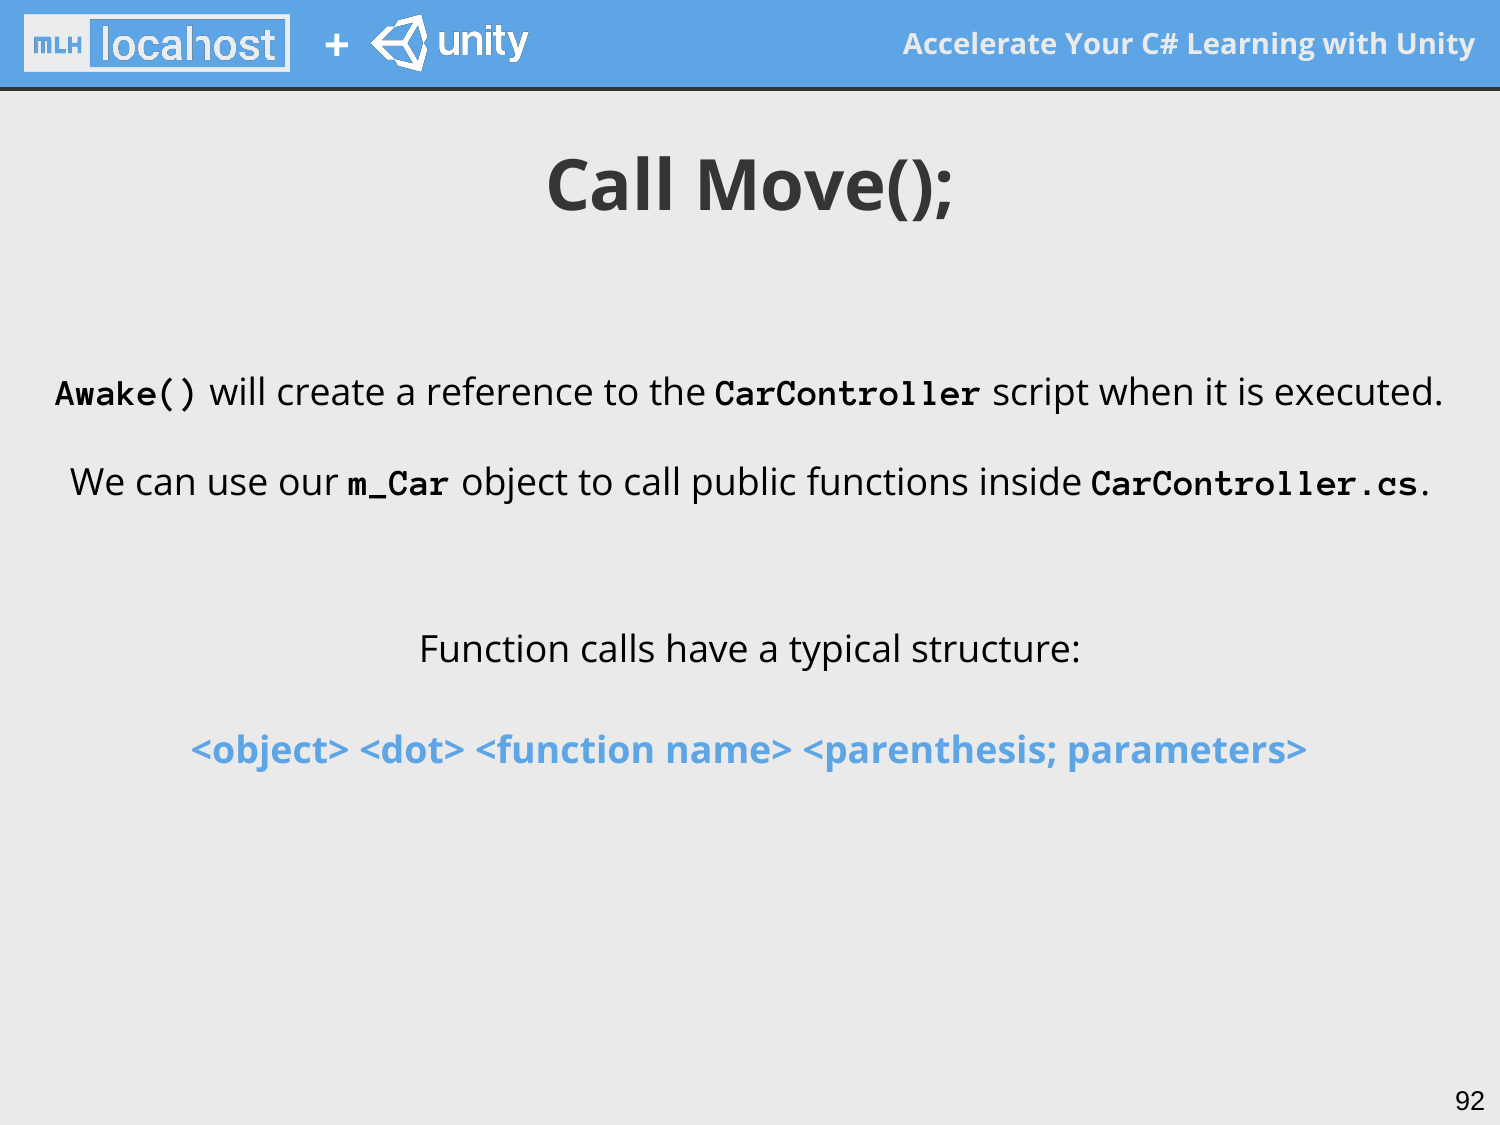

Call Move();
Awake() will create a reference to the CarController script when it is executed.

We can use our m_Car object to call public functions inside CarController.cs.
Function calls have a typical structure:
<object> <dot> <function name> <parenthesis; parameters>